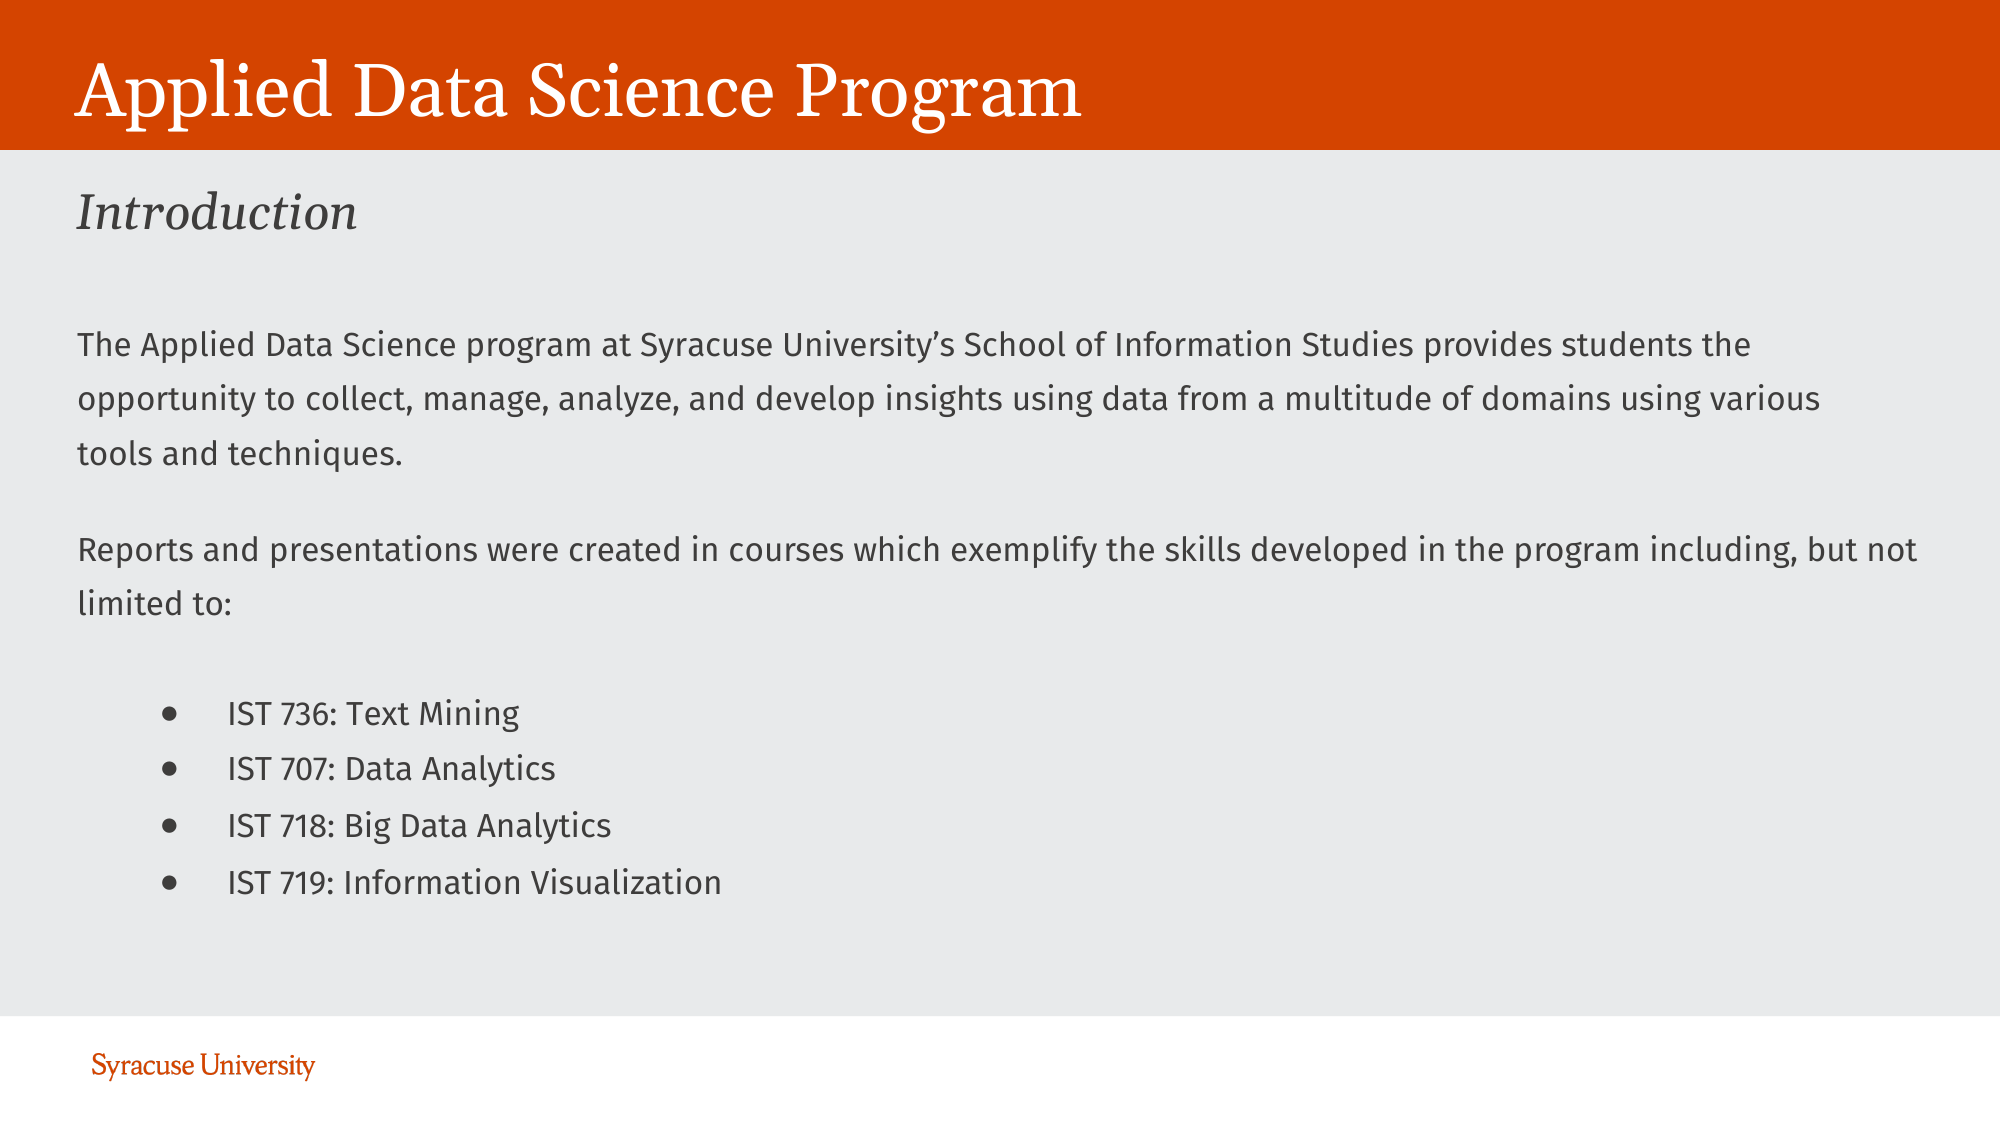

# Applied Data Science Program
Introduction
The Applied Data Science program at Syracuse University’s School of Information Studies provides students the opportunity to collect, manage, analyze, and develop insights using data from a multitude of domains using various tools and techniques.

Reports and presentations were created in courses which exemplify the skills developed in the program including, but not limited to:

IST 736: Text Mining
IST 707: Data Analytics
IST 718: Big Data Analytics
IST 719: Information Visualization